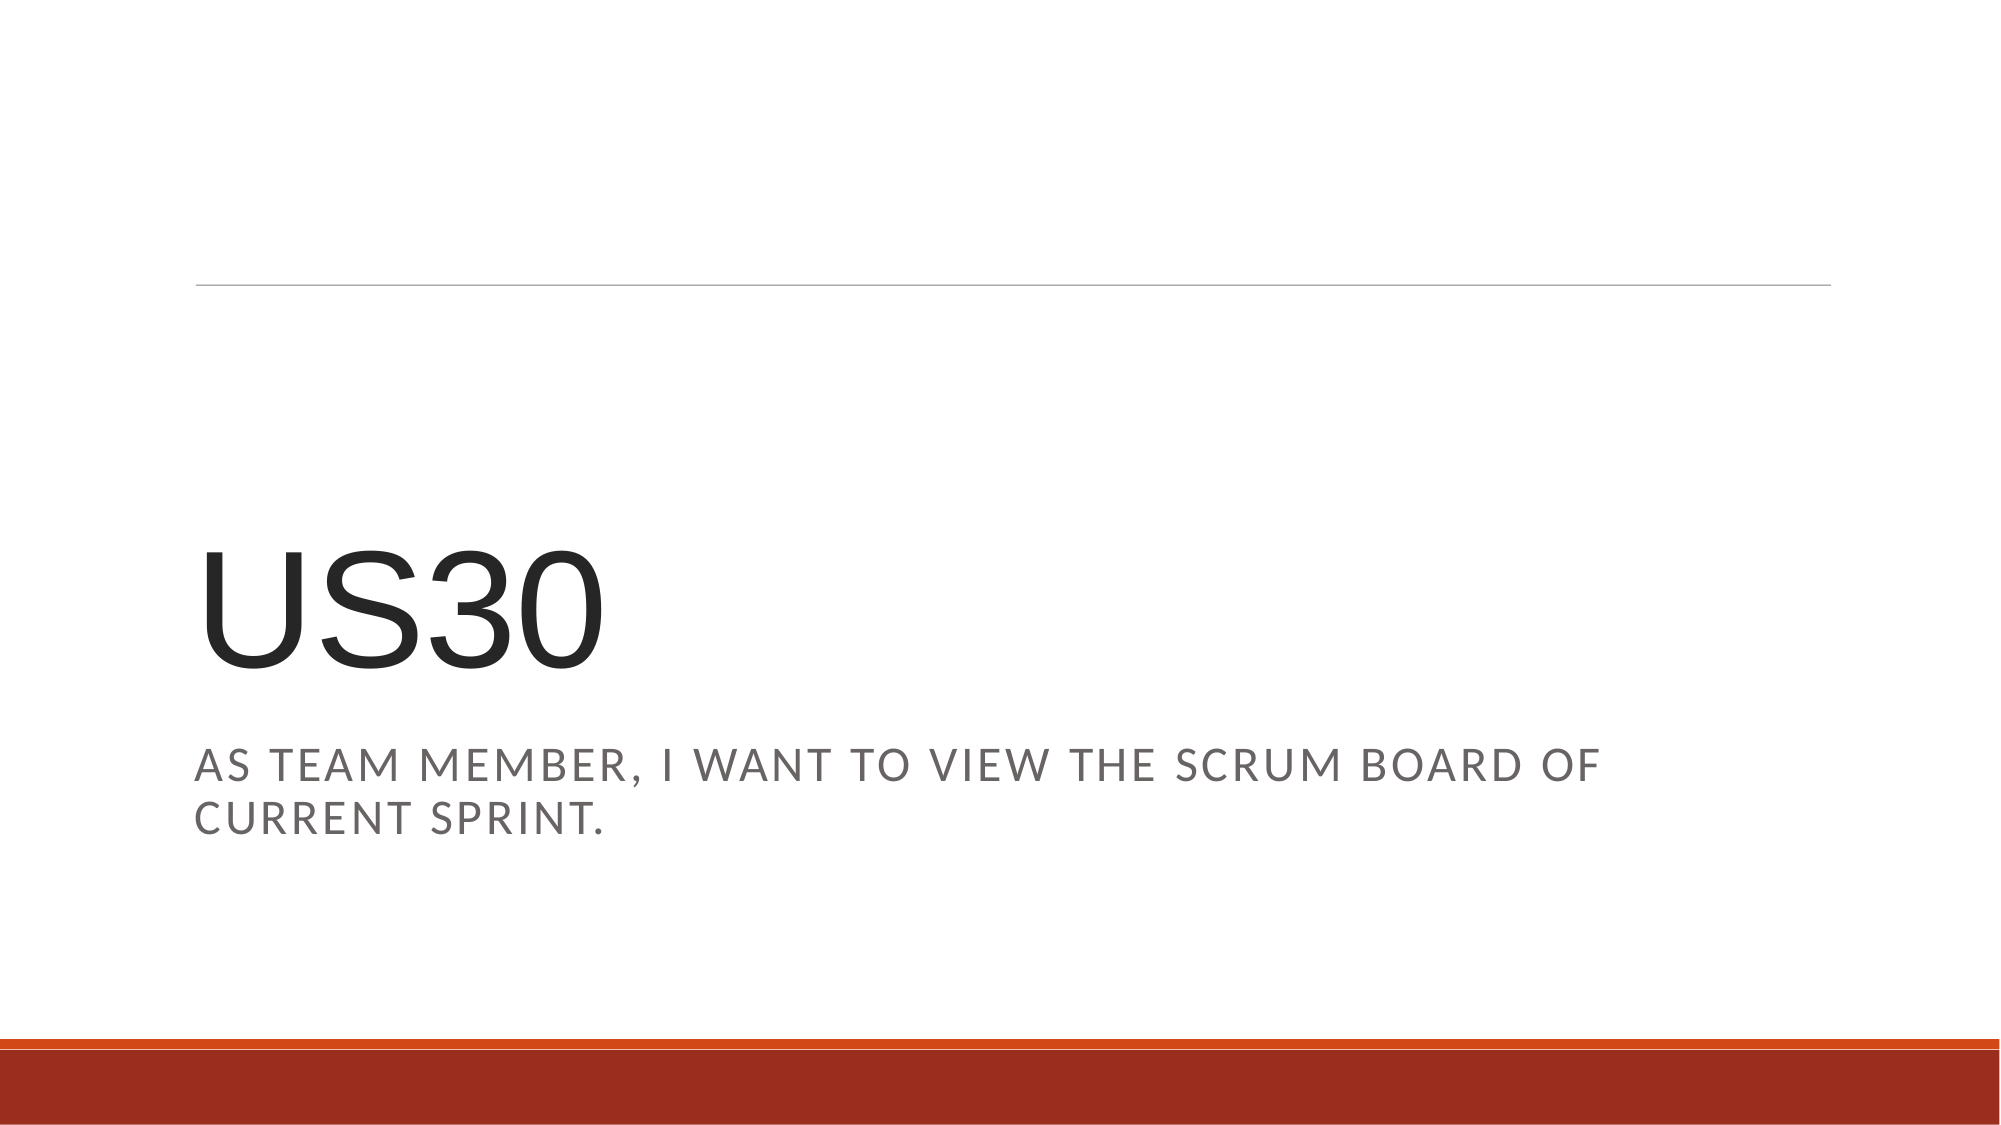

US30
As Team Member, I want to view the Scrum Board of current sprint.